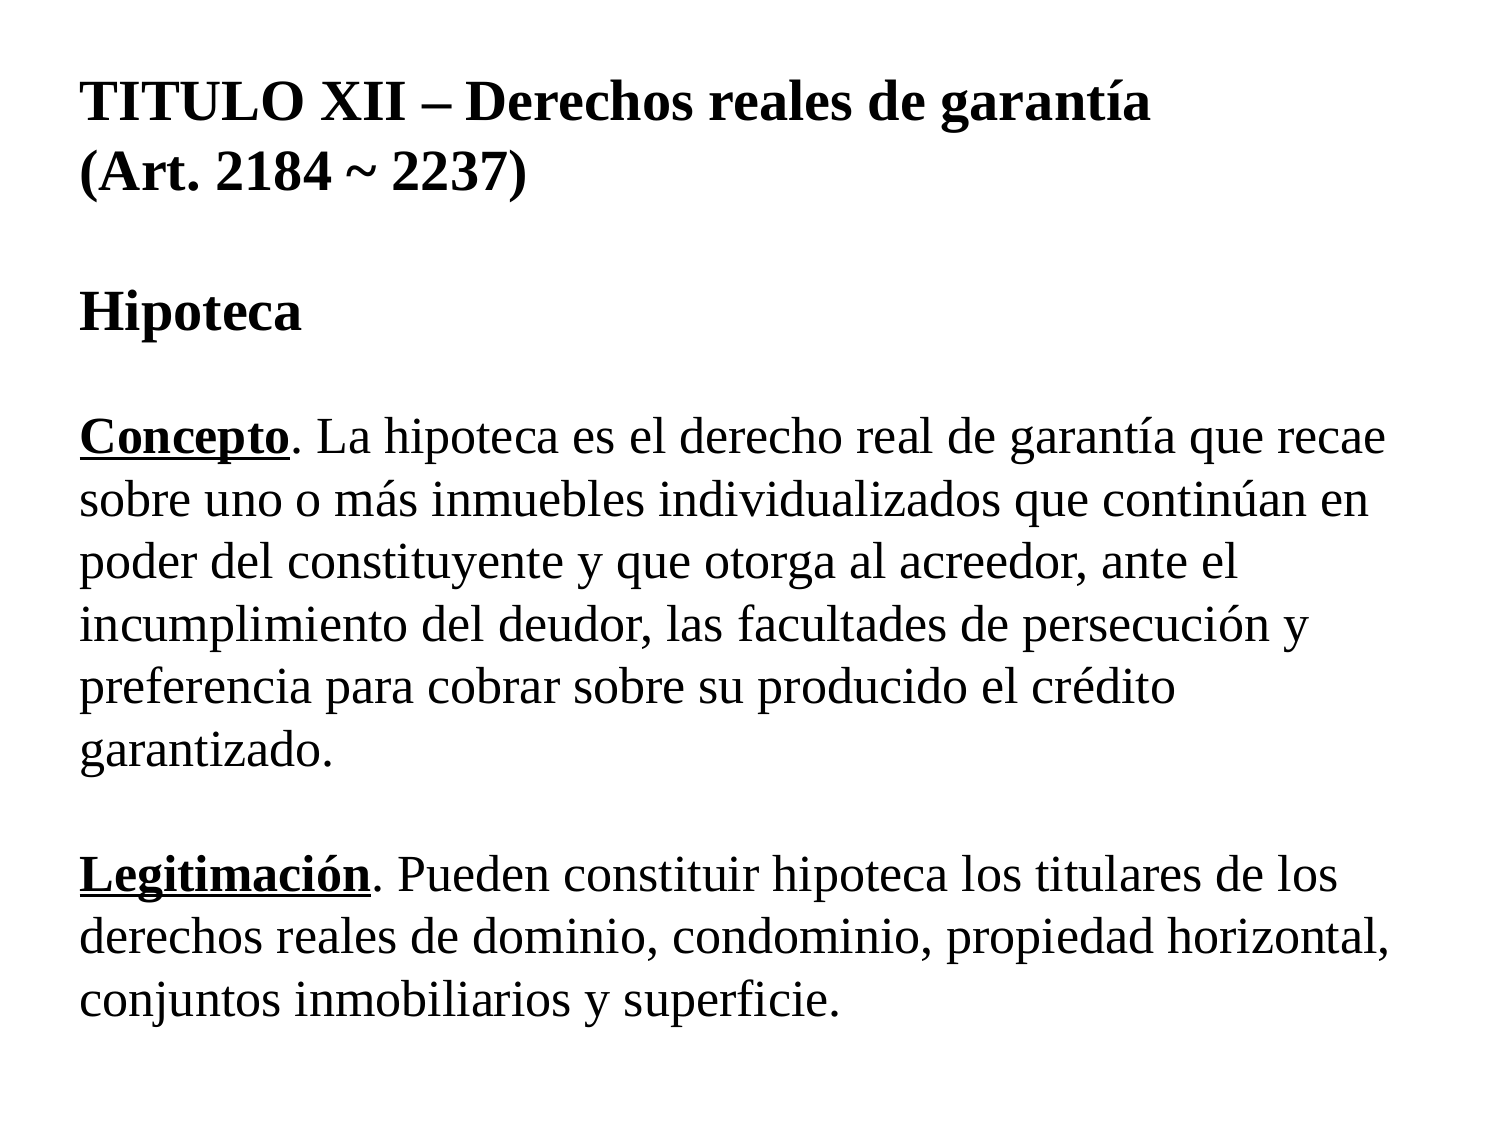

TITULO XII – Derechos reales de garantía
(Art. 2184 ~ 2237)

Hipoteca

Concepto. La hipoteca es el derecho real de garantía que recae sobre uno o más inmuebles individualizados que continúan en poder del constituyente y que otorga al acreedor, ante el incumplimiento del deudor, las facultades de persecución y preferencia para cobrar sobre su producido el crédito garantizado.

Legitimación. Pueden constituir hipoteca los titulares de los derechos reales de dominio, condominio, propiedad horizontal, conjuntos inmobiliarios y superficie.